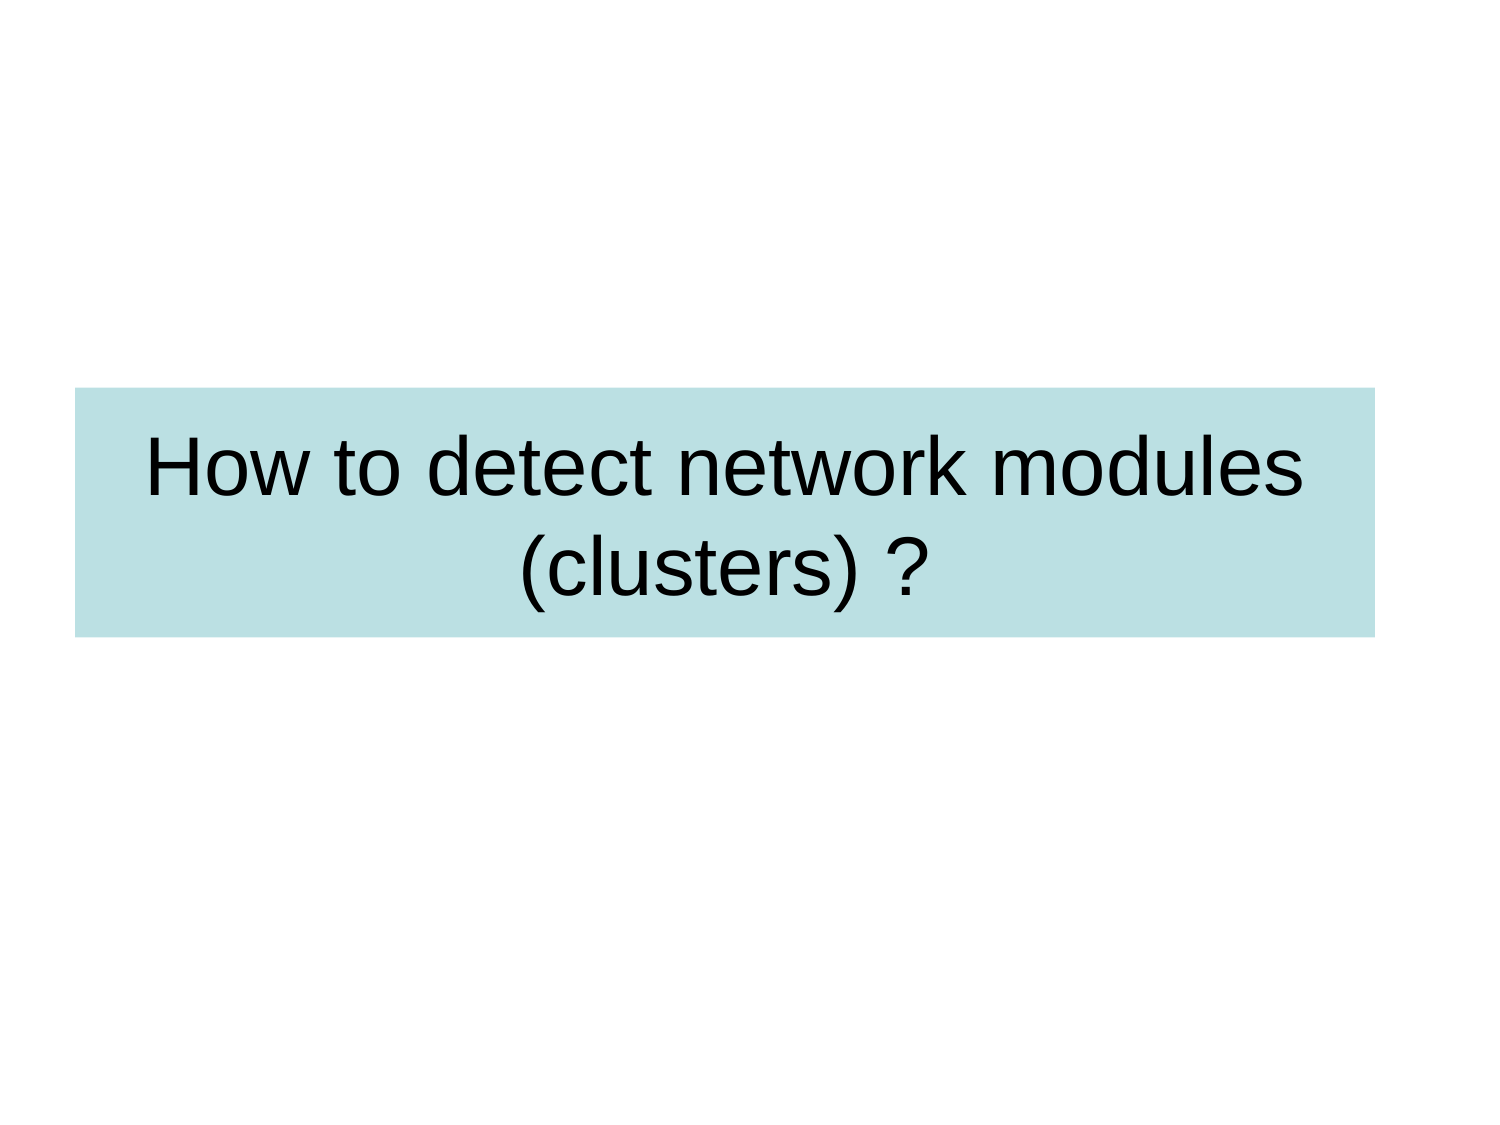

# How to detect network modules (clusters) ?